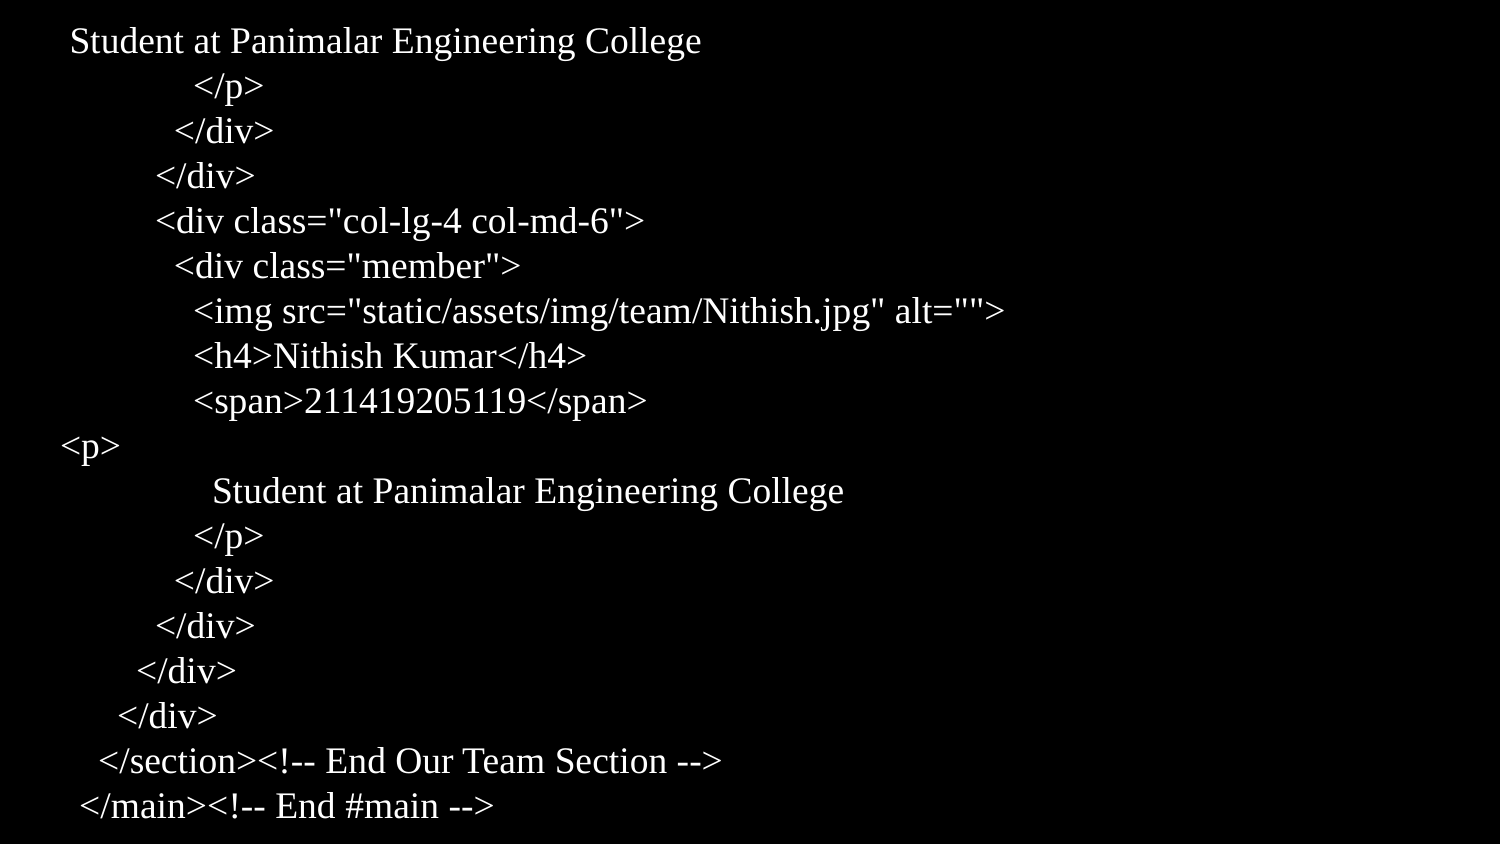

Student at Panimalar Engineering College
              </p>
            </div>
          </div>
          <div class="col-lg-4 col-md-6">
            <div class="member">
              <img src="static/assets/img/team/Nithish.jpg" alt="">
              <h4>Nithish Kumar</h4>
              <span>211419205119</span>
<p>
                Student at Panimalar Engineering College
              </p>
            </div>
          </div>
        </div>
      </div>
    </section><!-- End Our Team Section -->
  </main><!-- End #main -->